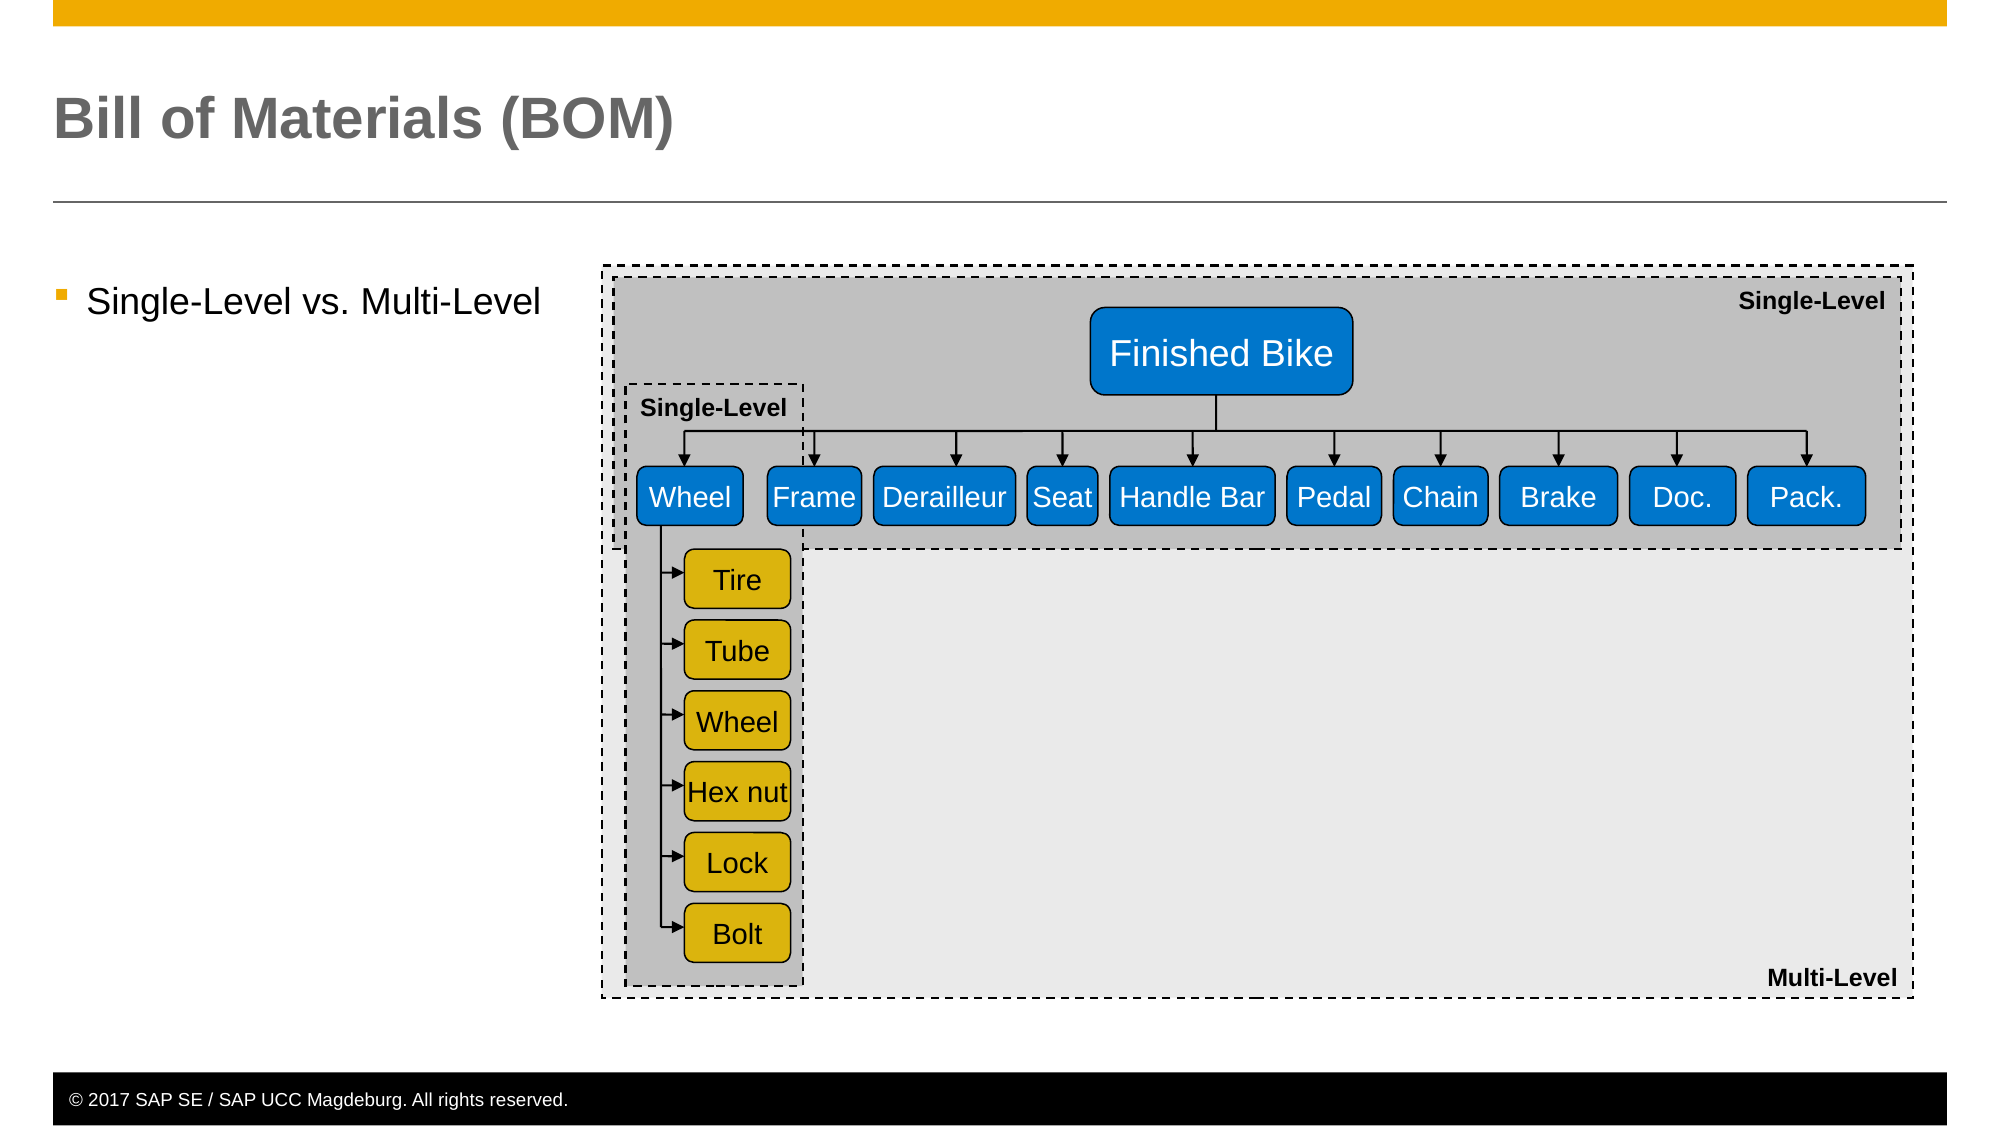

# Bill of Materials (BOM)

Multi-Level
Single-Level
Finished Bike
Single-Level

Wheel
Frame
Derailleur
Seat
Handle Bar
Pedal
Chain
Brake
Doc.
Pack.

Tire

Tube

Wheel

Hex nut

Lock

Bolt

Single-Level vs. Multi-Level